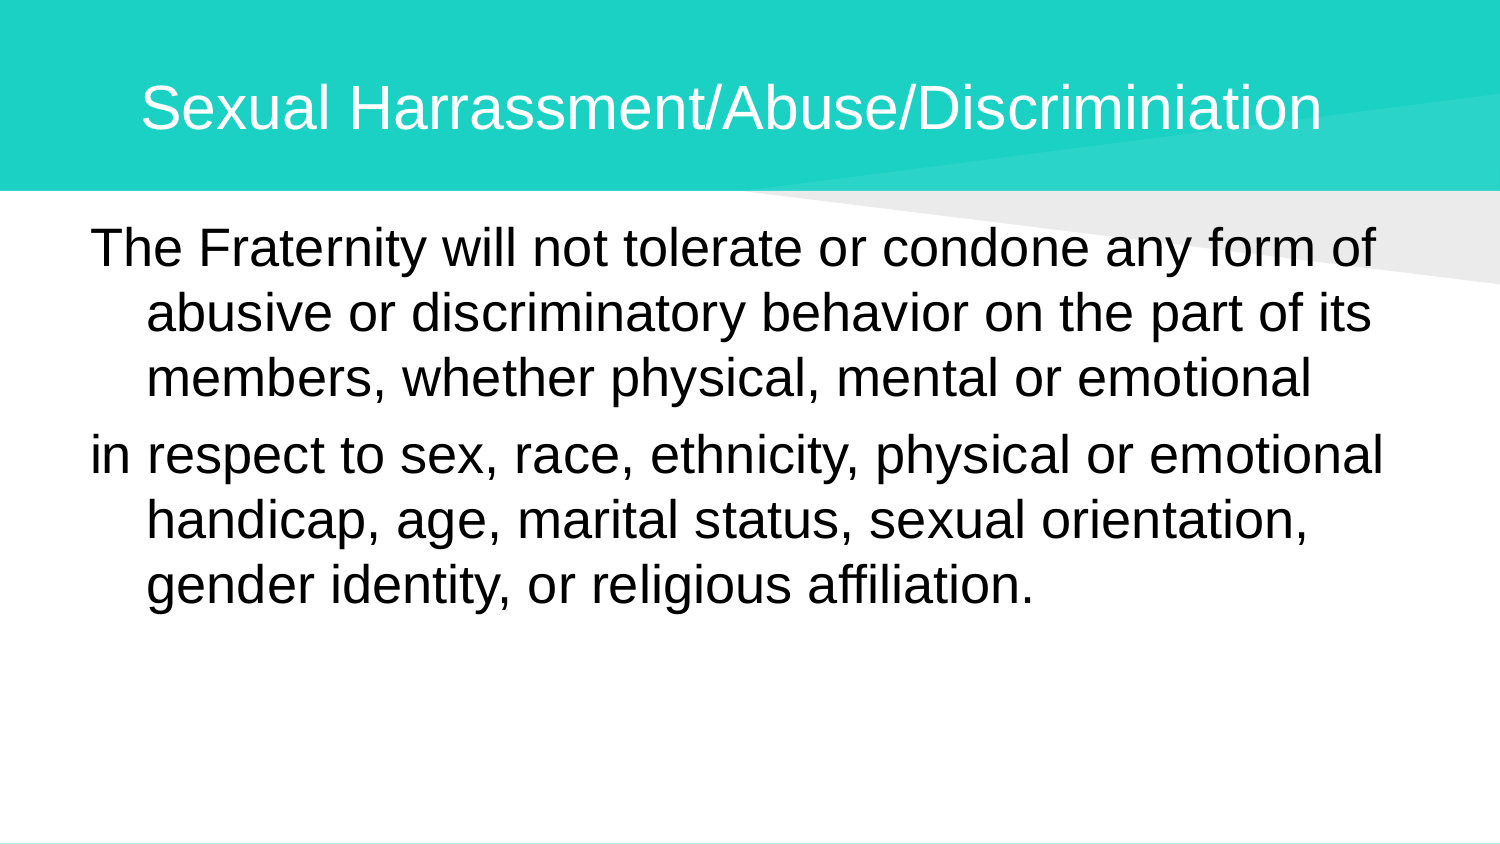

# Sexual Harrassment/Abuse/Discriminiation
The Fraternity will not tolerate or condone any form of abusive or discriminatory behavior on the part of its members, whether physical, mental or emotional
in respect to sex, race, ethnicity, physical or emotional handicap, age, marital status, sexual orientation, gender identity, or religious affiliation.